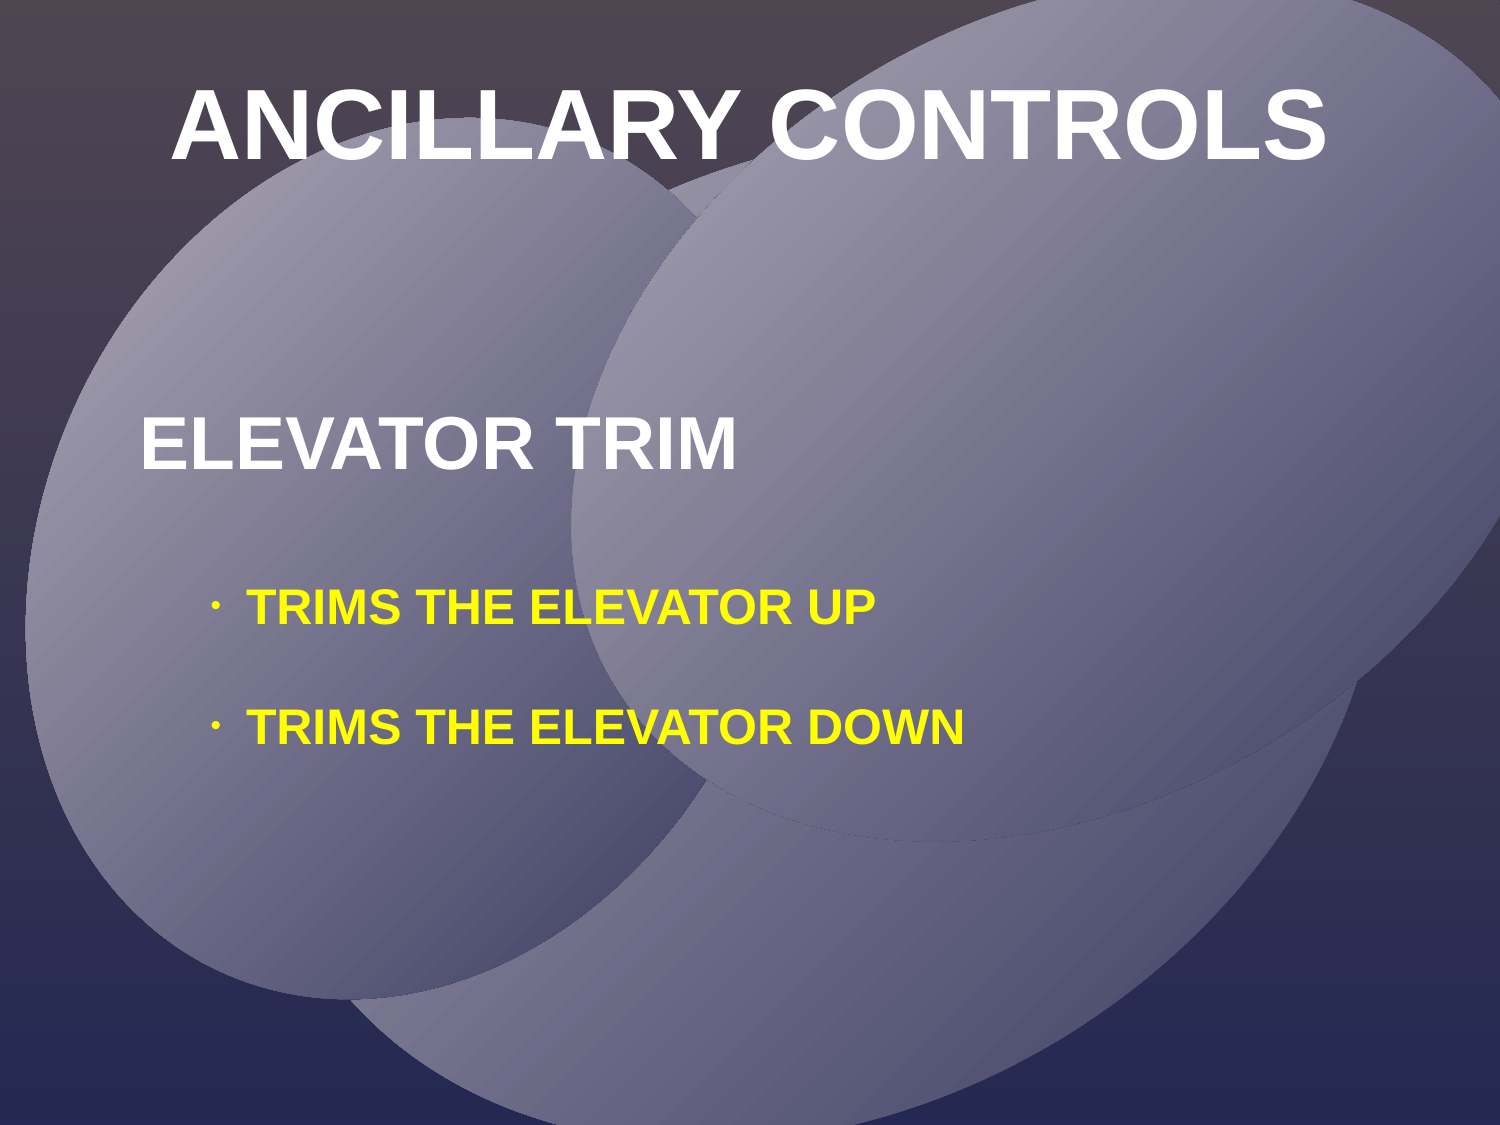

ANCILLARY CONTROLS
ELEVATOR TRIM

TRIMS THE ELEVATOR UP

TRIMS THE ELEVATOR DOWN